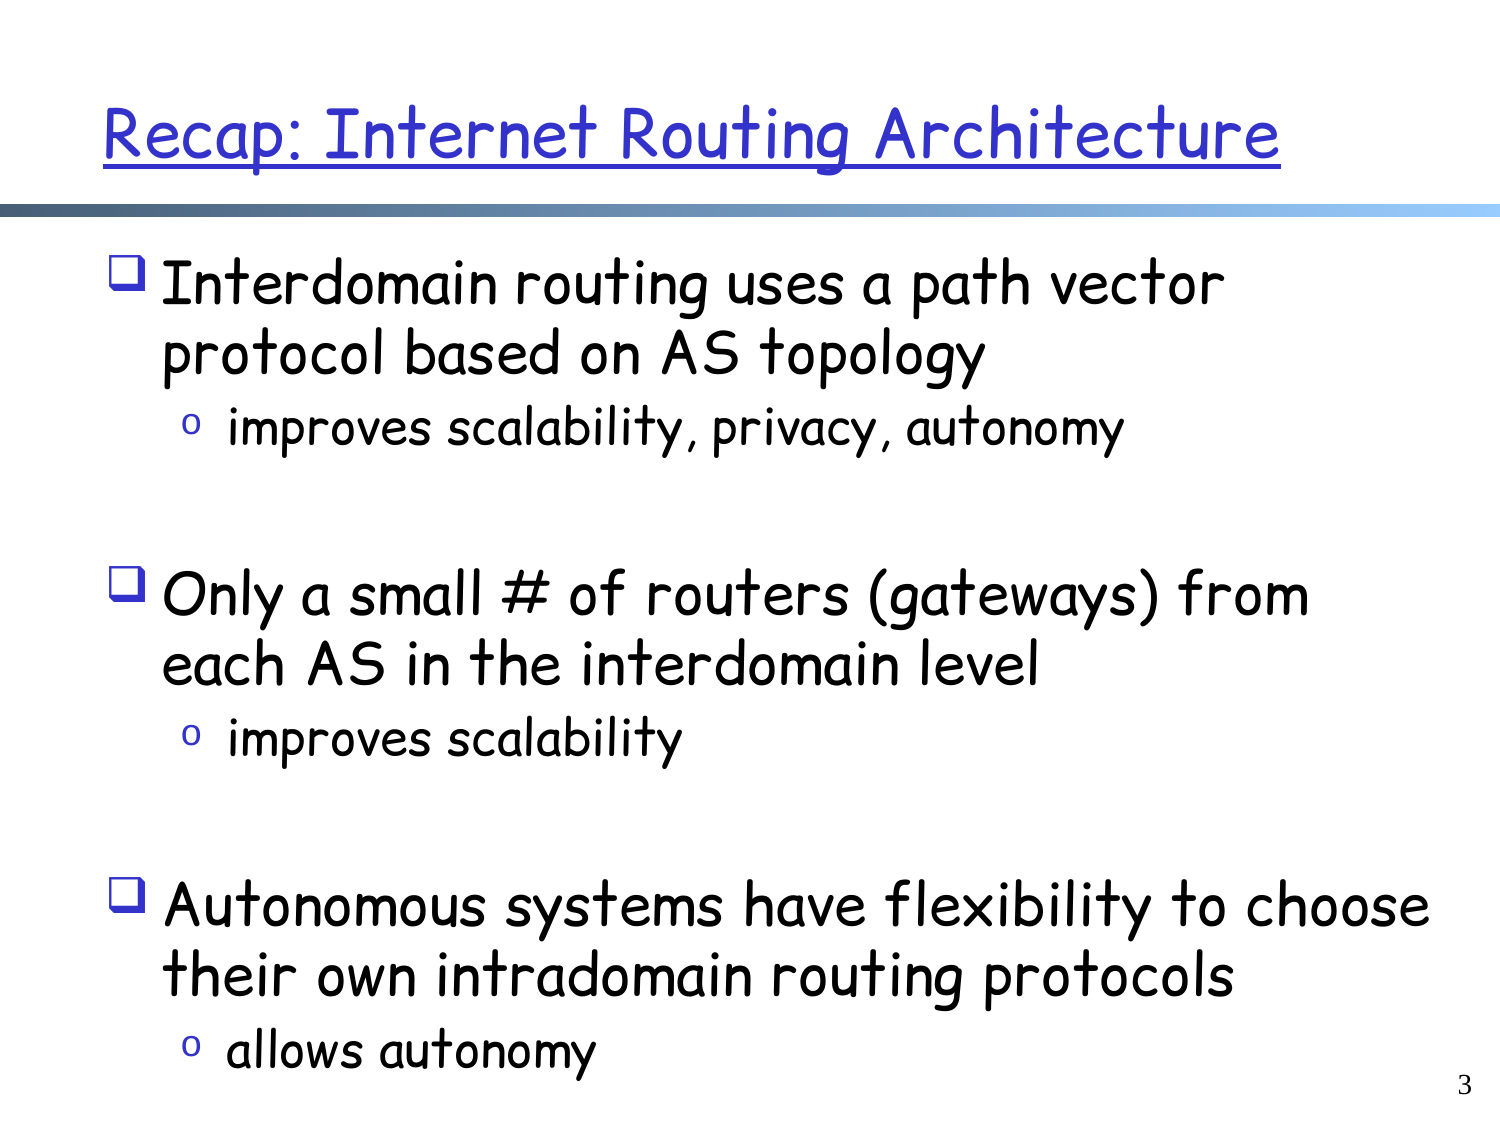

# Recap: Internet Routing Architecture
Interdomain routing uses a path vector protocol based on AS topology
improves scalability, privacy, autonomy

Only a small # of routers (gateways) from each AS in the interdomain level
improves scalability

Autonomous systems have flexibility to choose their own intradomain routing protocols
allows autonomy

3